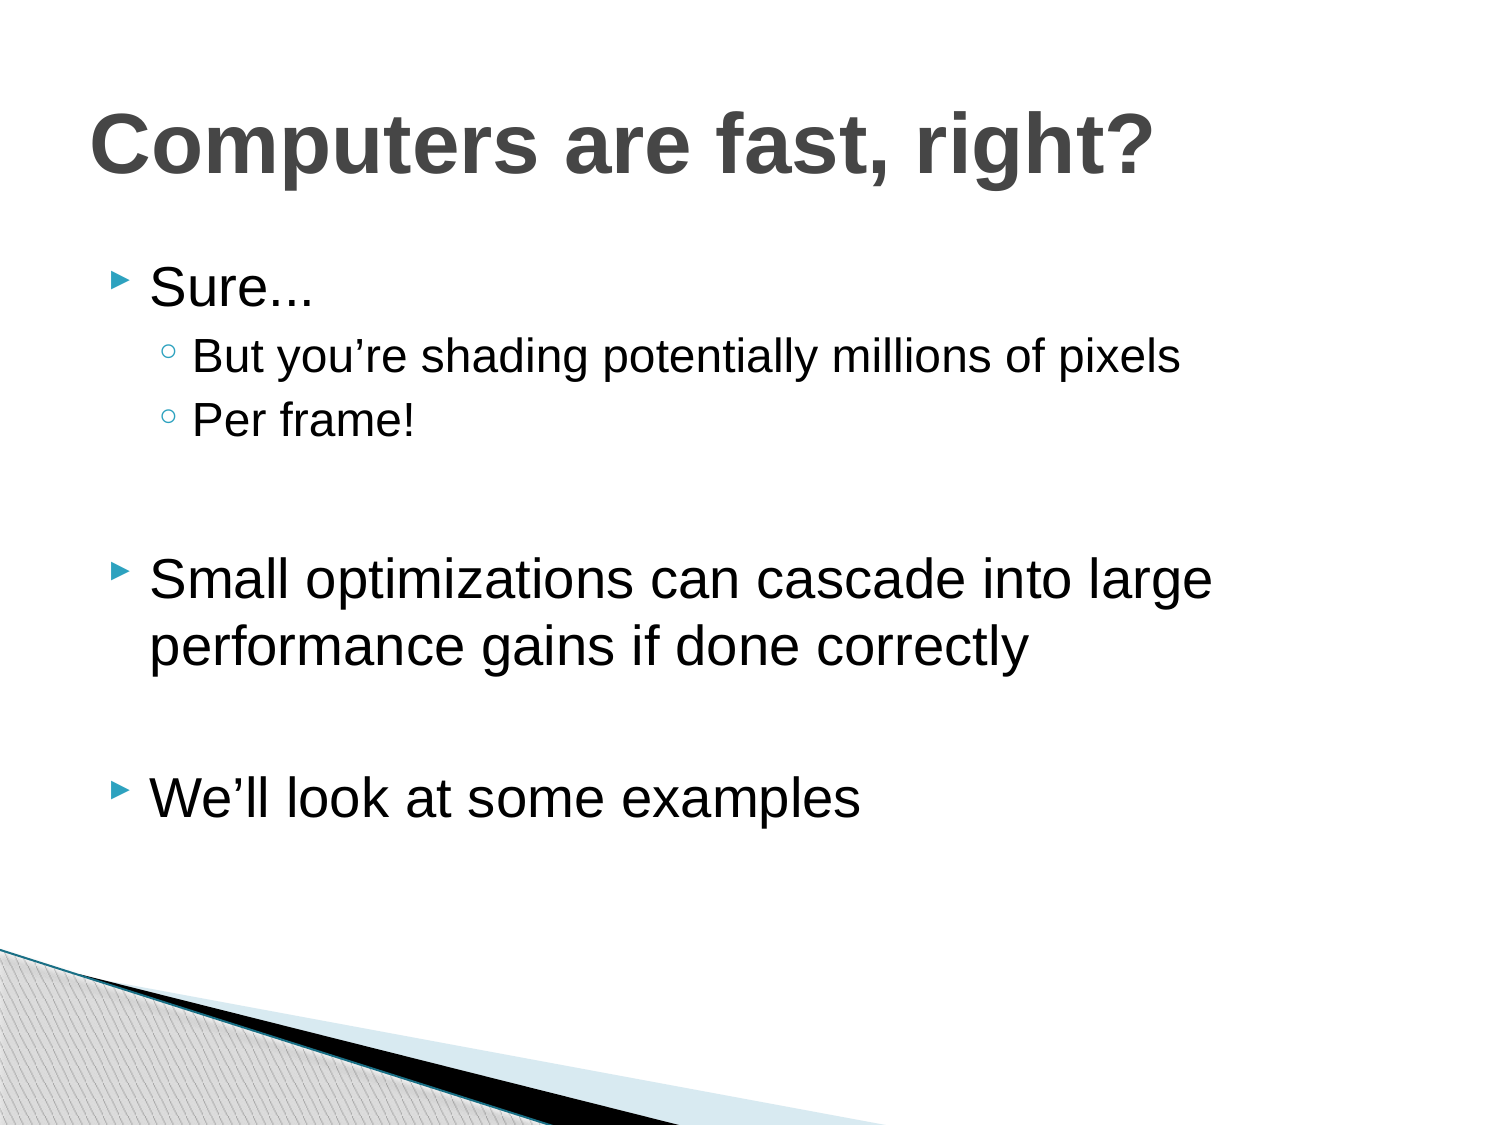

# Computers are fast, right?
Sure...
But you’re shading potentially millions of pixels
Per frame!

Small optimizations can cascade into large performance gains if done correctly

We’ll look at some examples